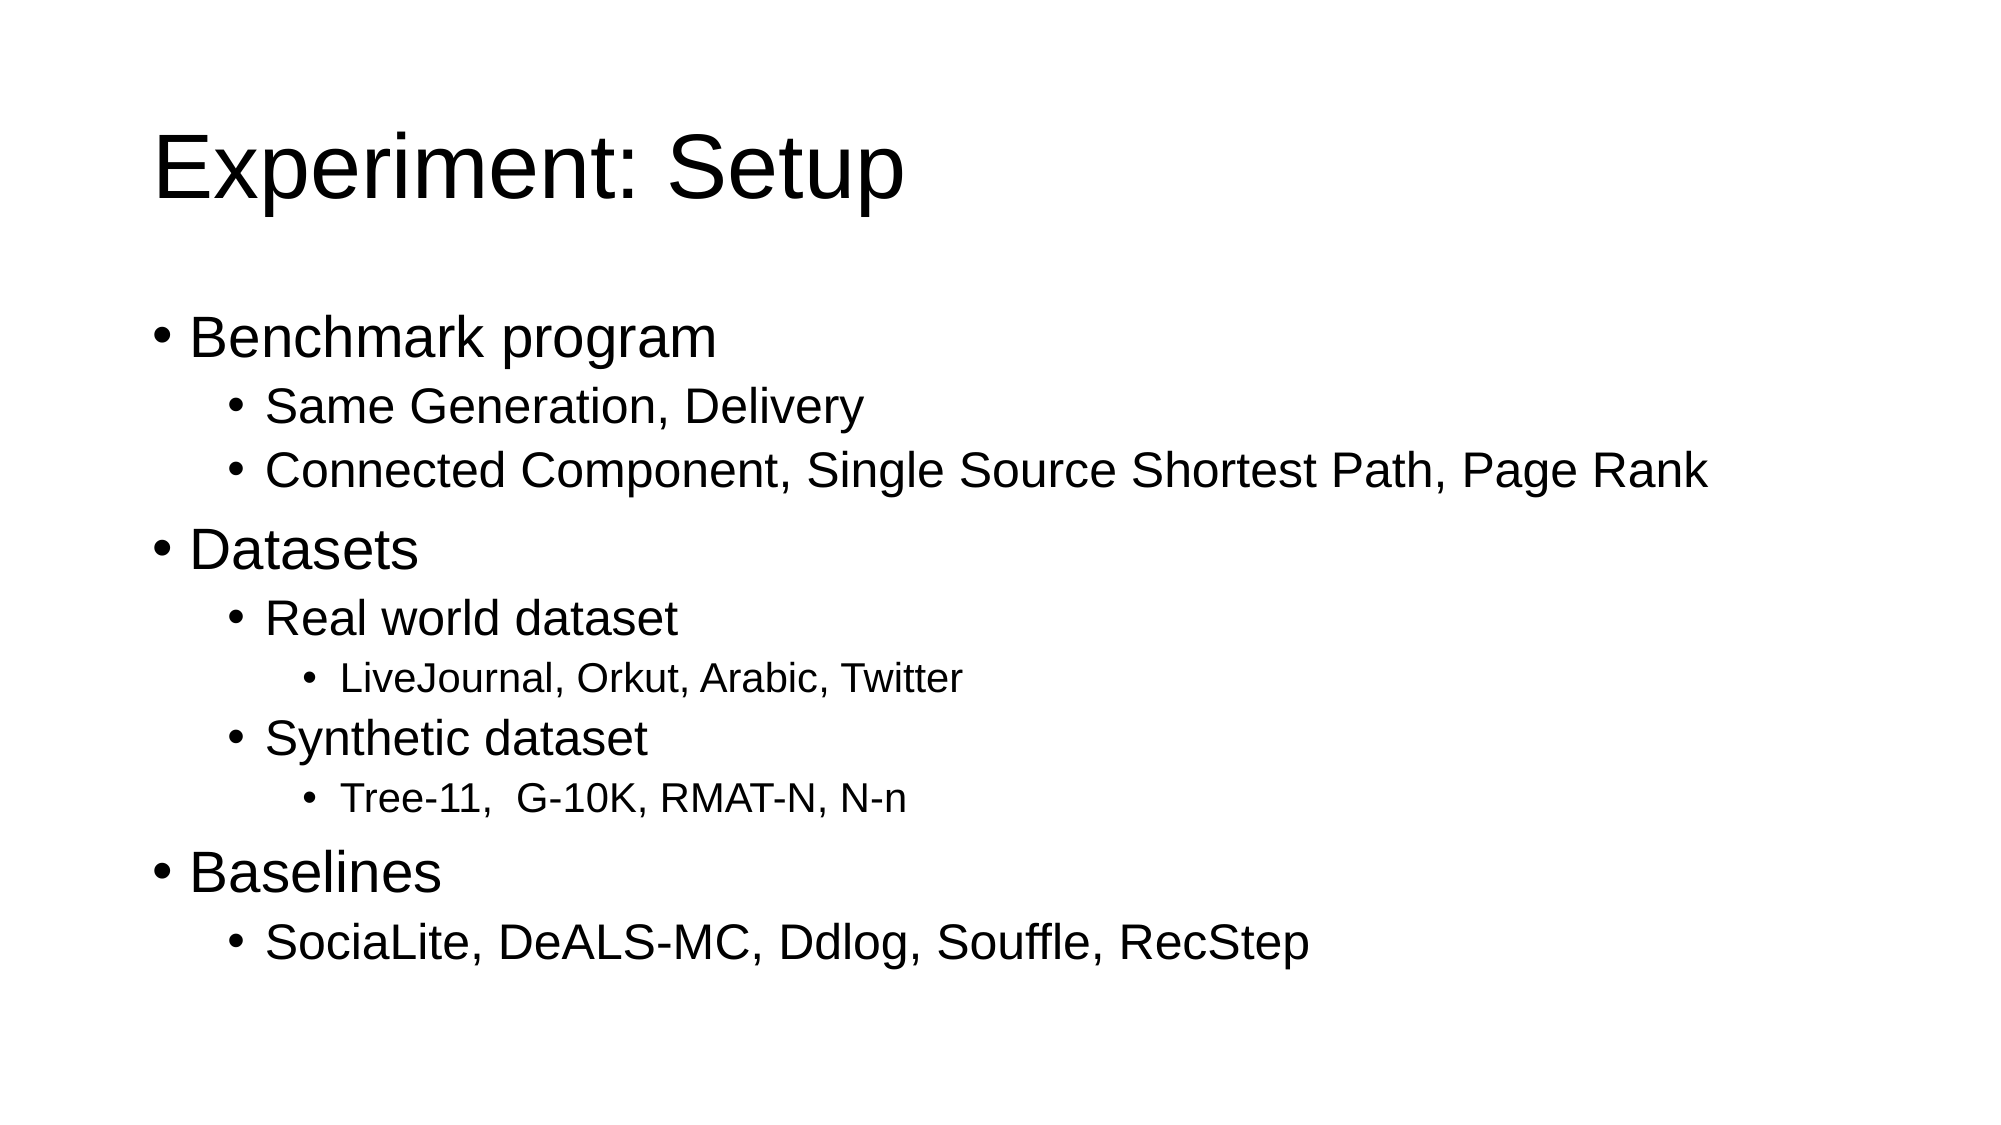

# Experiment: Setup
Benchmark program
Same Generation, Delivery
Connected Component, Single Source Shortest Path, Page Rank
Datasets
Real world dataset
LiveJournal, Orkut, Arabic, Twitter
Synthetic dataset
Tree-11,  G-10K, RMAT-N, N-n
Baselines
SociaLite, DeALS-MC, Ddlog, Souffle, RecStep